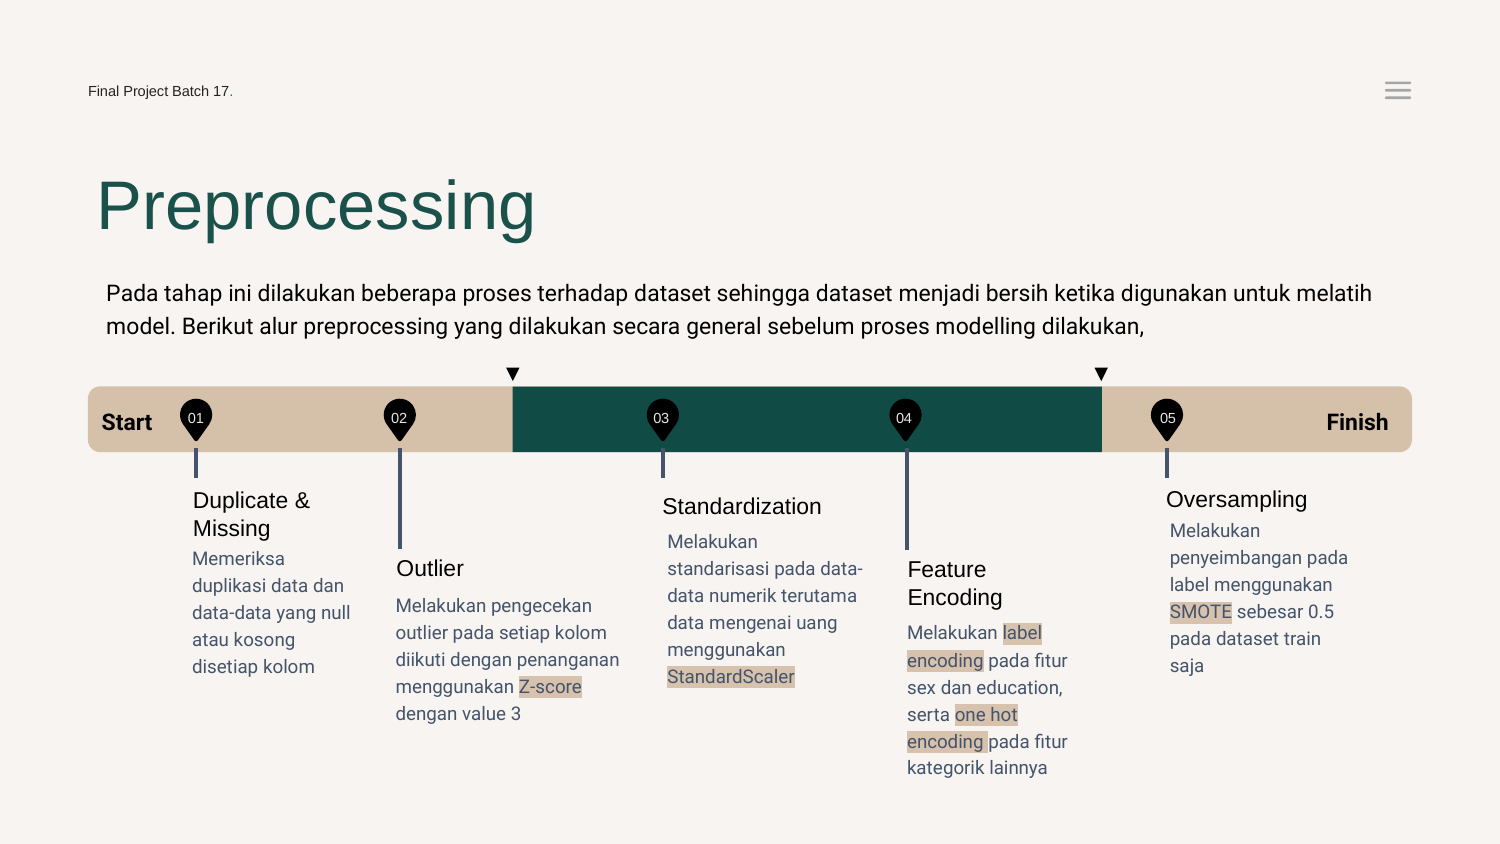

Final Project Batch 17.

Preprocessing
Pada tahap ini dilakukan beberapa proses terhadap dataset sehingga dataset menjadi bersih ketika digunakan untuk melatih model. Berikut alur preprocessing yang dilakukan secara general sebelum proses modelling dilakukan,

Finish
Start

01
Duplicate & Missing
Memeriksa duplikasi data dan data-data yang null atau kosong disetiap kolom

03

Melakukan penyeimbangan pada label menggunakan SMOTE sebesar 0.5 pada dataset train saja

05
Feature Encoding
Melakukan label encoding pada fitur sex dan education, serta one hot encoding pada fitur kategorik lainnya

02
Outlier
Melakukan pengecekan outlier pada setiap kolom diikuti dengan penanganan menggunakan Z-score dengan value 3

04
Oversampling
Standardization
Melakukan standarisasi pada data-data numerik terutama data mengenai uang menggunakan StandardScaler